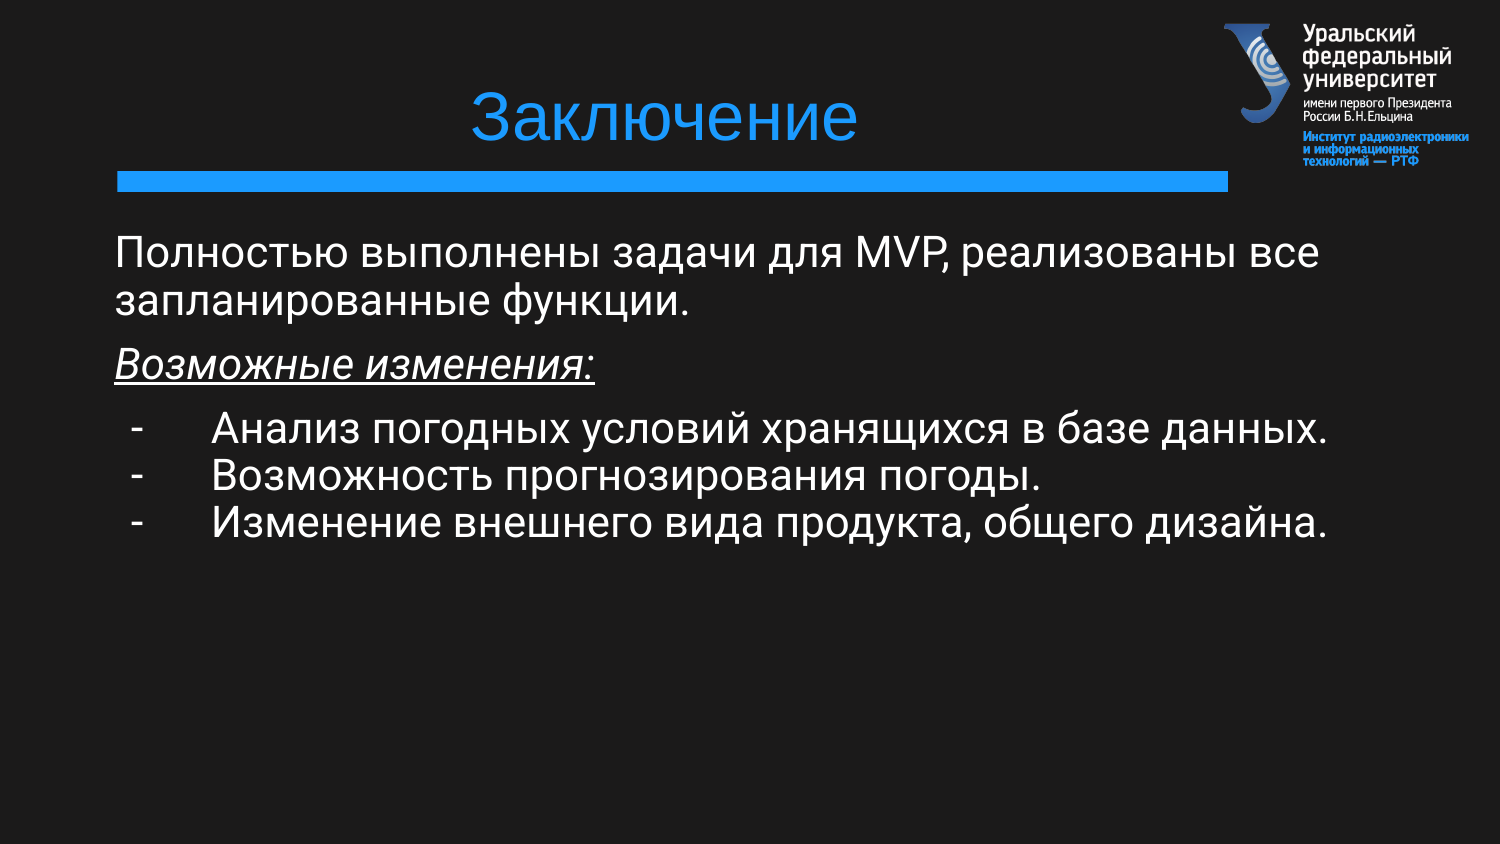

# Заключение
Полностью выполнены задачи для MVP, реализованы все запланированные функции.
Возможные изменения:
  Анализ погодных условий хранящихся в базе данных.
  Возможность прогнозирования погоды.
  Изменение внешнего вида продукта, общего дизайна.